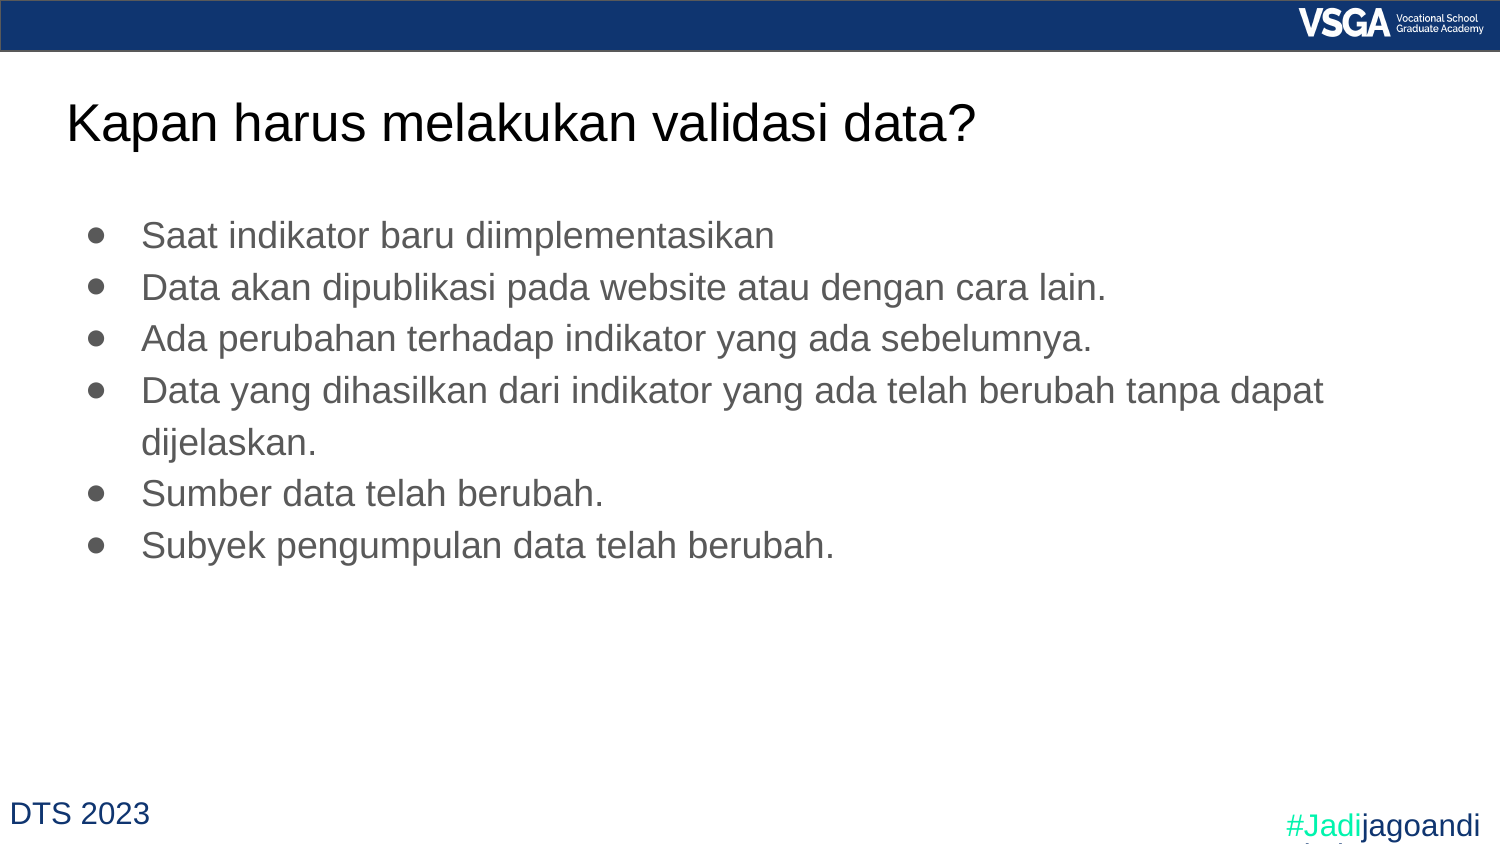

# Kapan harus melakukan validasi data?
Saat indikator baru diimplementasikan
Data akan dipublikasi pada website atau dengan cara lain.
Ada perubahan terhadap indikator yang ada sebelumnya.
Data yang dihasilkan dari indikator yang ada telah berubah tanpa dapat dijelaskan.
Sumber data telah berubah.
Subyek pengumpulan data telah berubah.